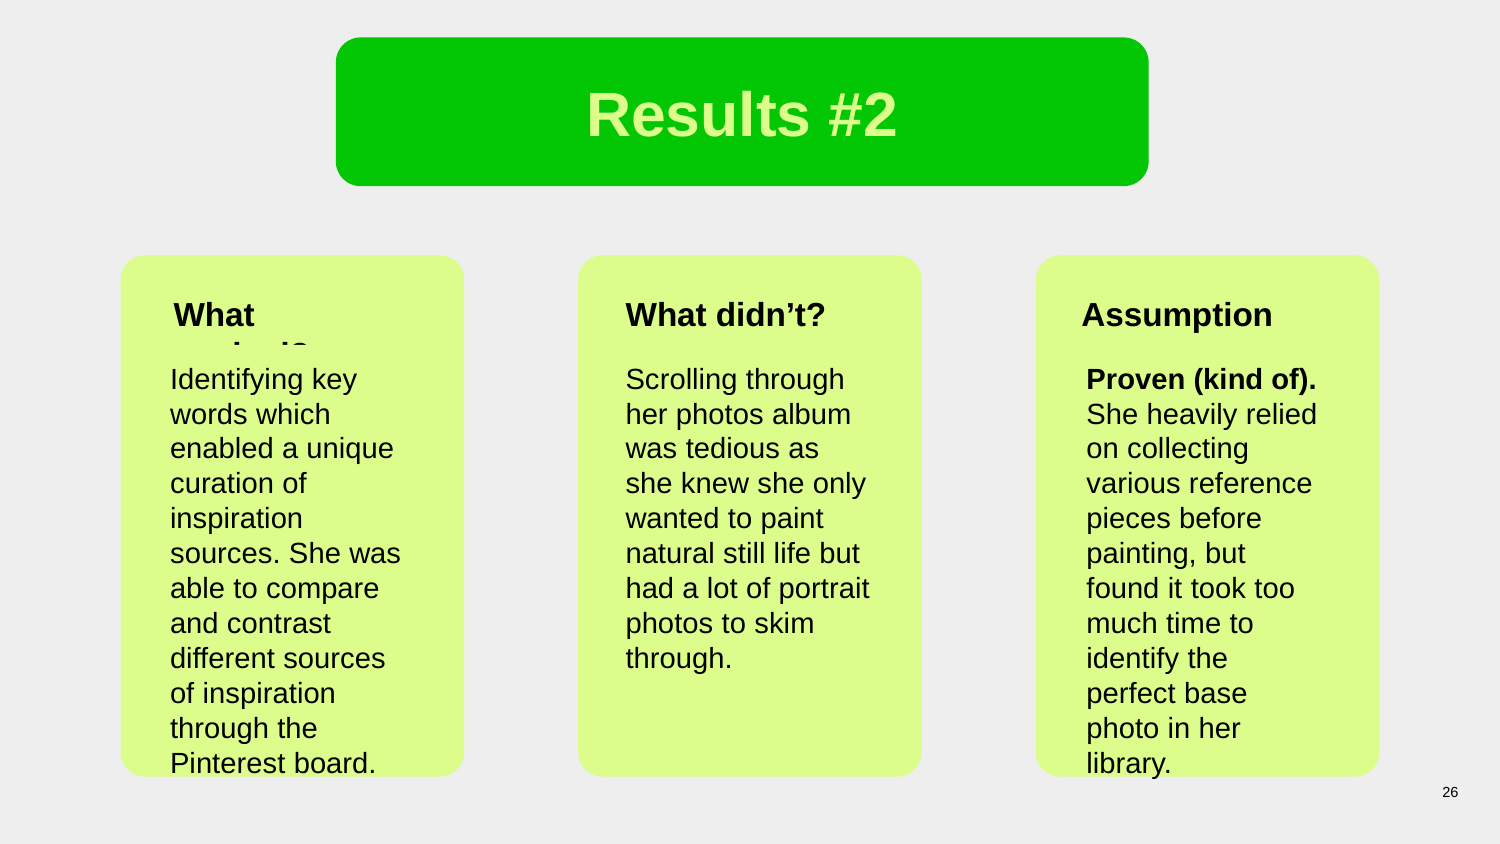

Results #2

What worked?
What didn’t?
Assumption
Identifying key words which enabled a unique curation of inspiration sources. She was able to compare and contrast different sources of inspiration through the Pinterest board.
Scrolling through her photos album was tedious as she knew she only wanted to paint natural still life but had a lot of portrait photos to skim through.
Proven (kind of).
She heavily relied on collecting various reference pieces before painting, but found it took too much time to identify the perfect base photo in her library.